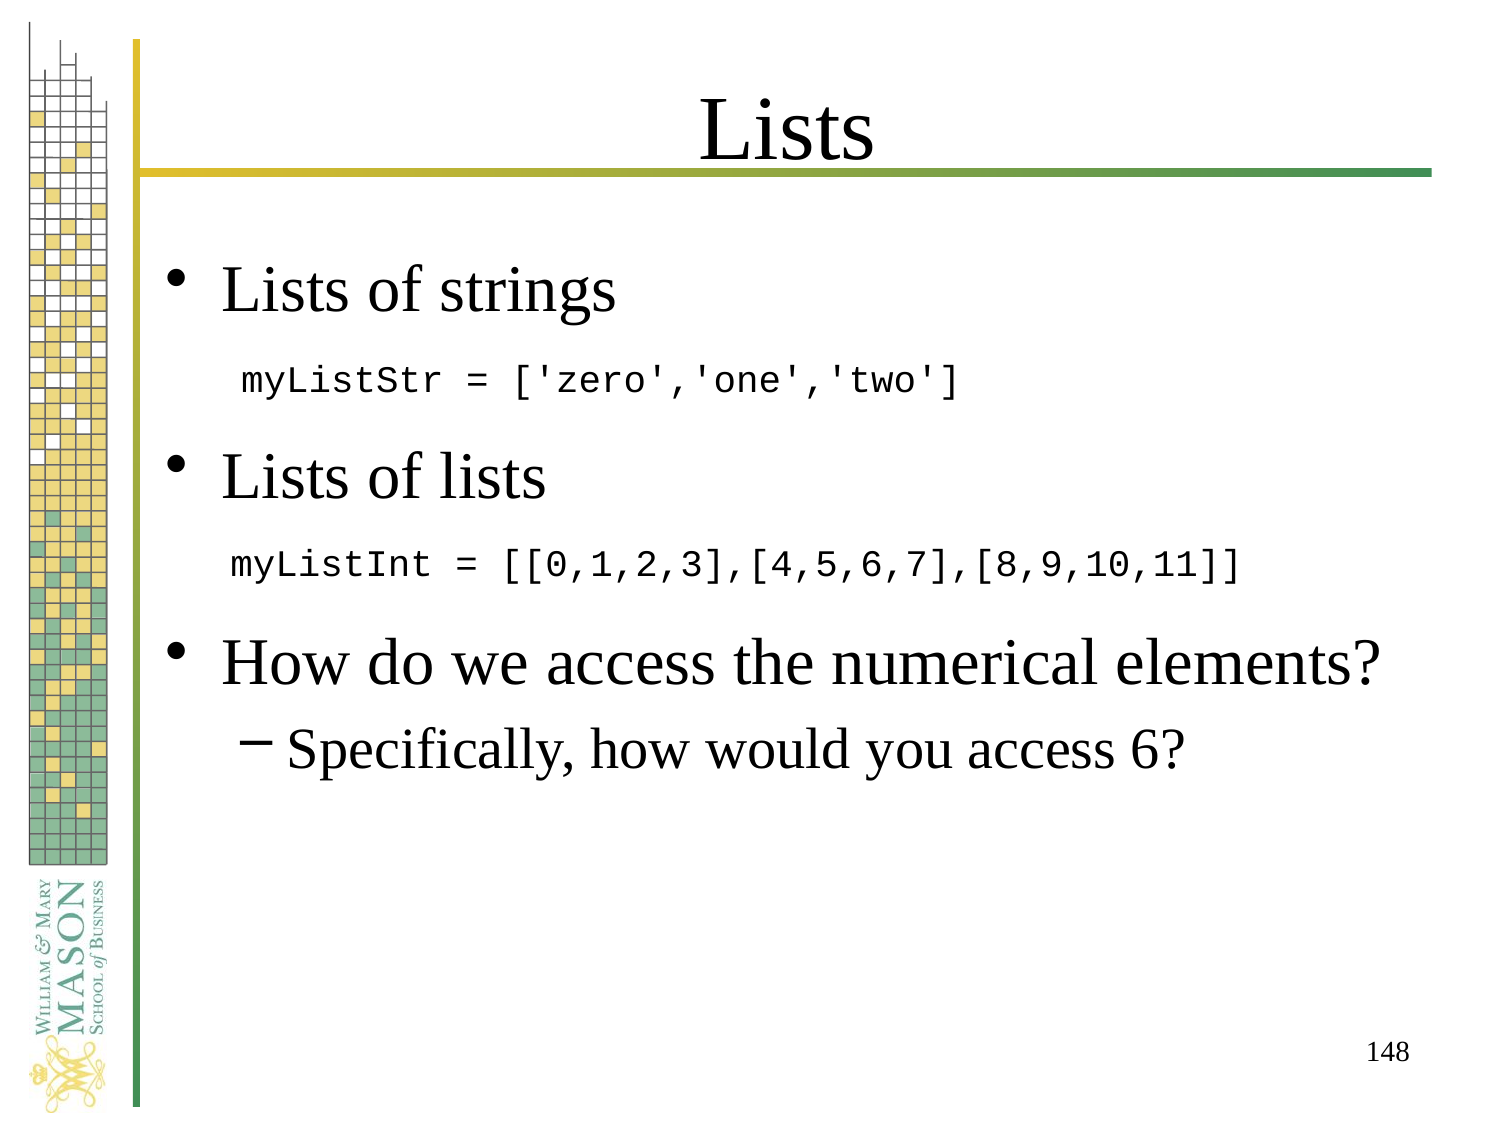

# Lists
Lists of strings

Lists of lists

How do we access the numerical elements?
Specifically, how would you access 6?

myListStr = ['zero','one','two']
myListInt = [[0,1,2,3],[4,5,6,7],[8,9,10,11]]
148